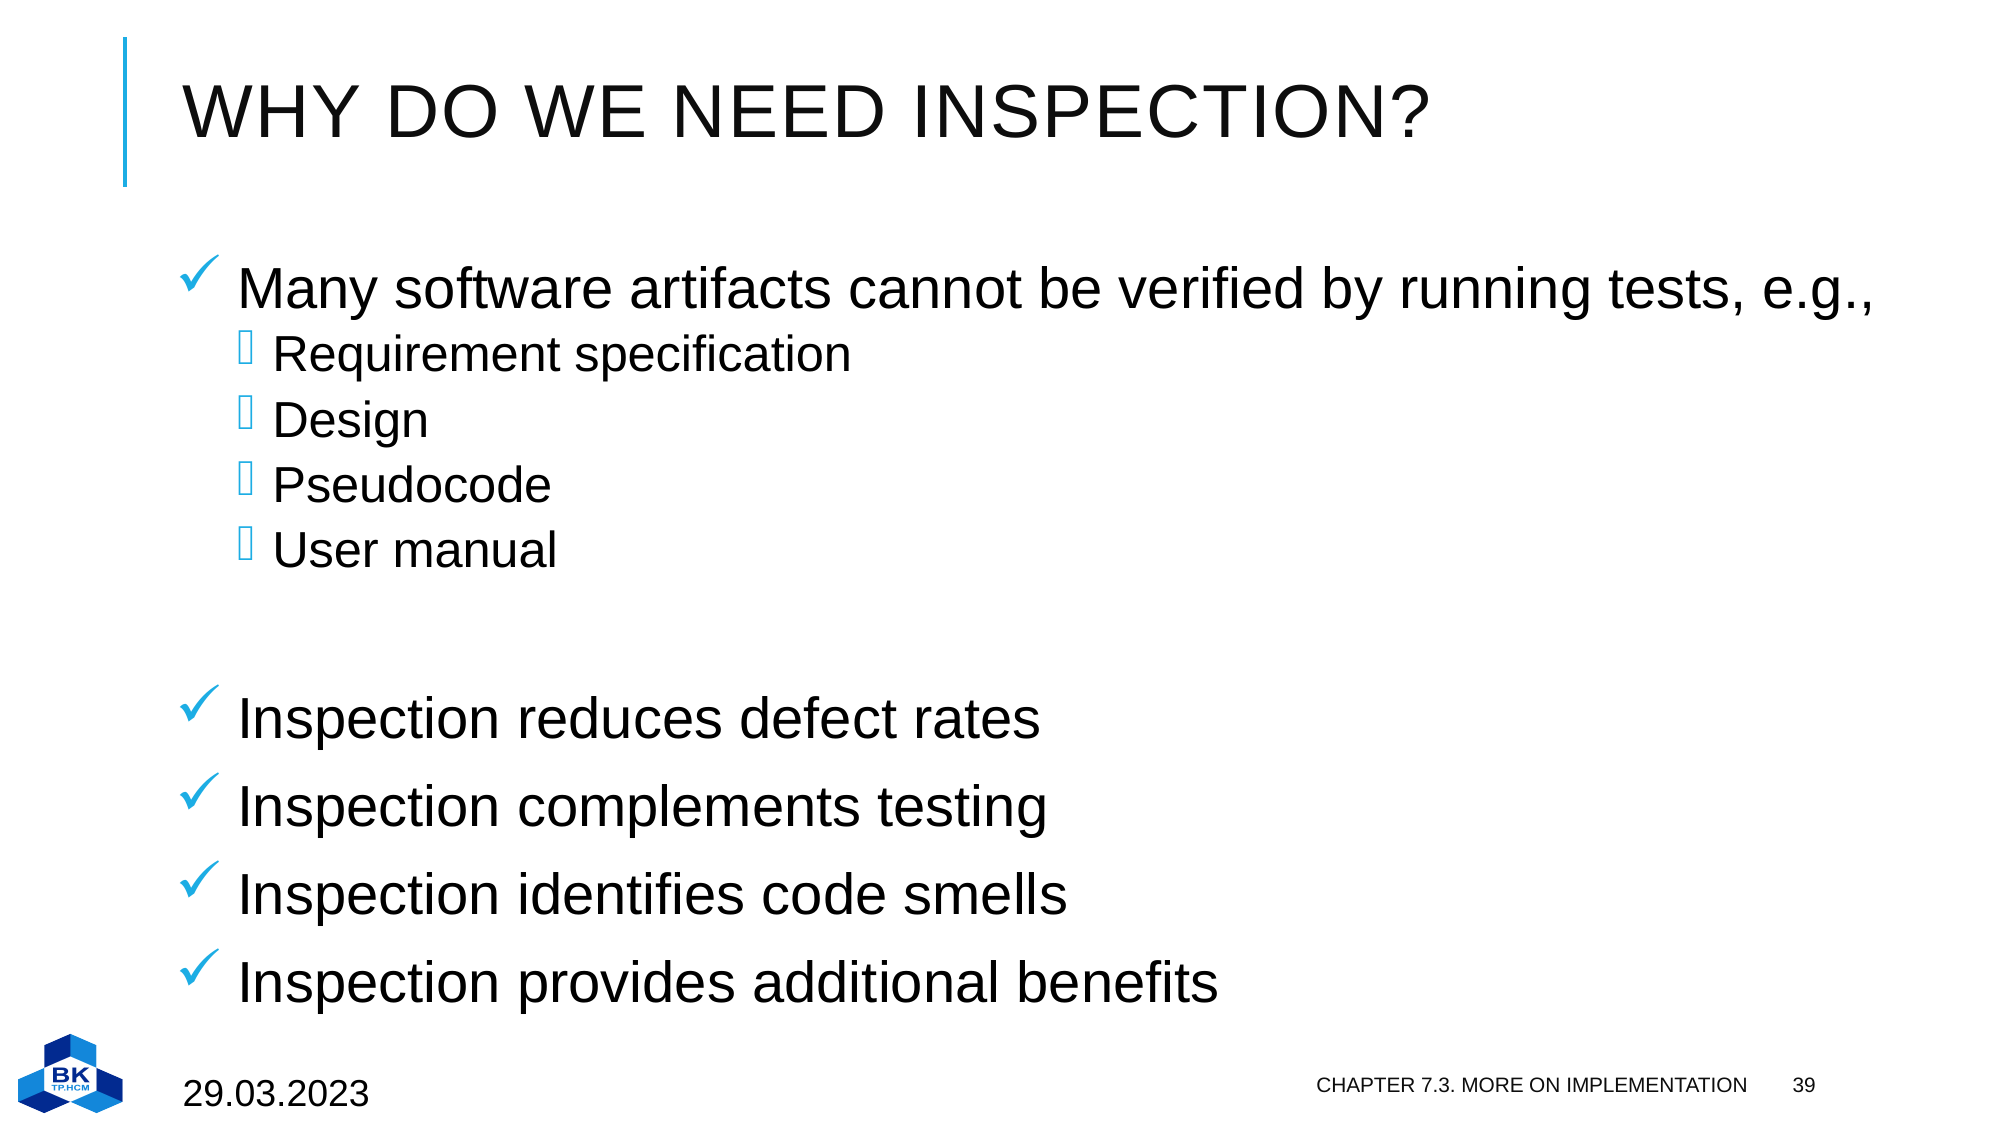

# Why do we need inspection?
Many software artifacts cannot be verified by running tests, e.g.,
Requirement specification
Design
Pseudocode
User manual

Inspection reduces defect rates
Inspection complements testing
Inspection identifies code smells
Inspection provides additional benefits

29.03.2023
Chapter 7.3. More on Implementation
39